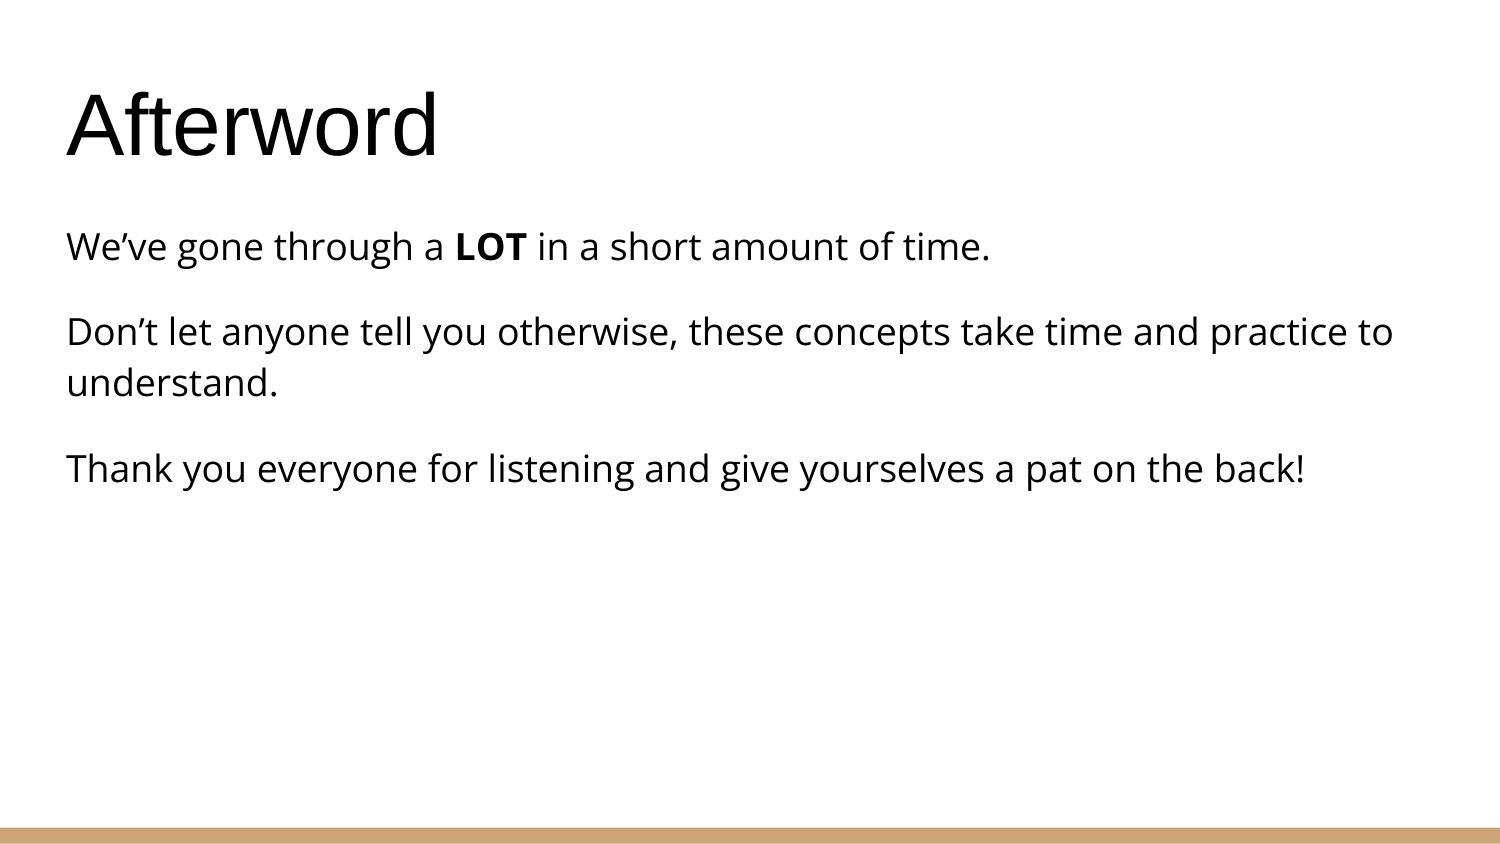

# Afterword
We’ve gone through a LOT in a short amount of time.
Don’t let anyone tell you otherwise, these concepts take time and practice to understand.
Thank you everyone for listening and give yourselves a pat on the back!